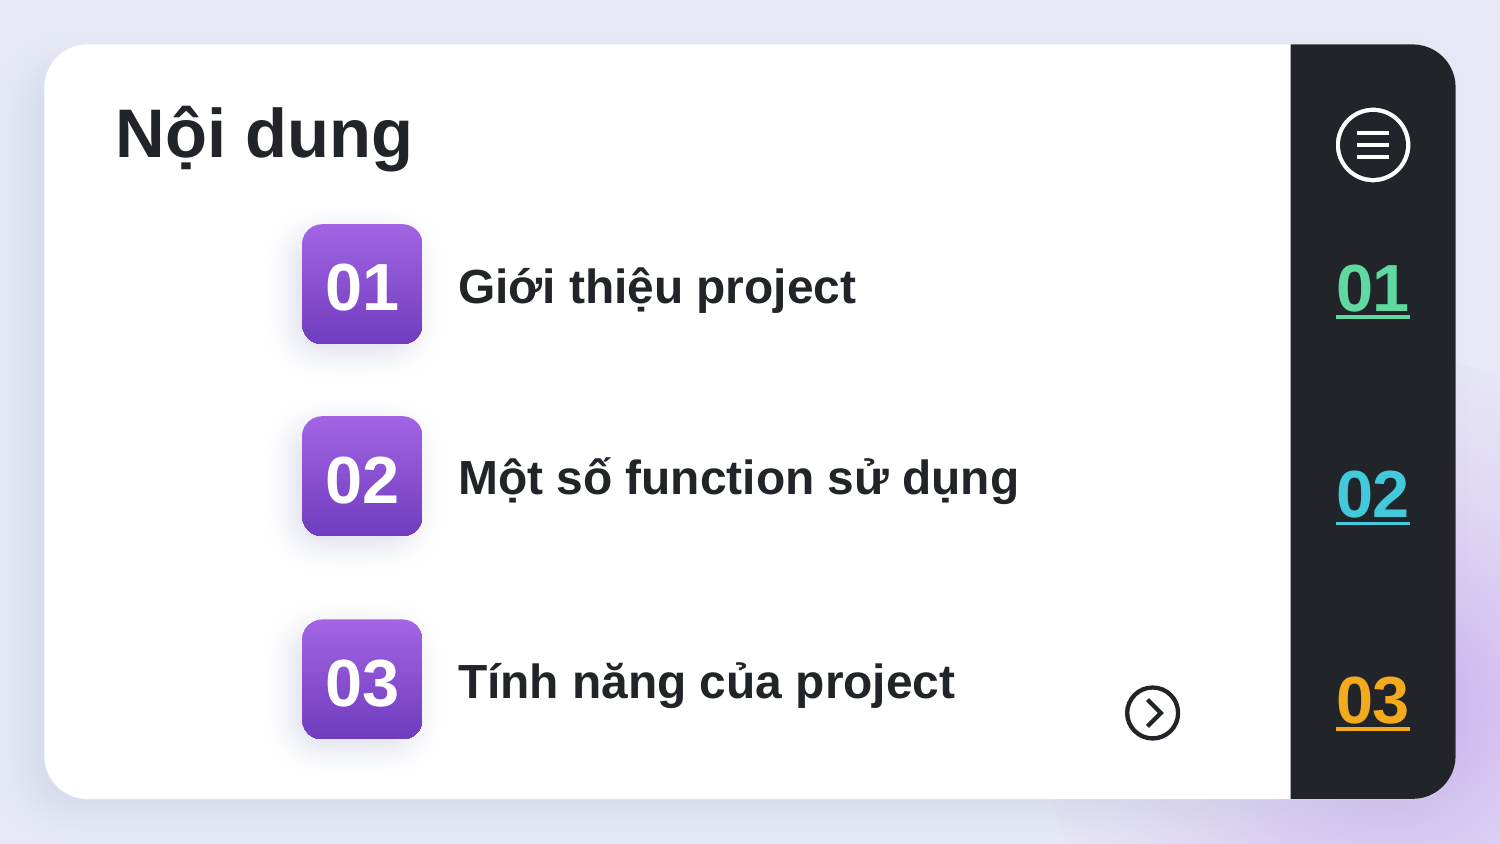

# Nội dung

01
01
Giới thiệu project

02
Một số function sử dụng
02

03
Tính năng của project
03